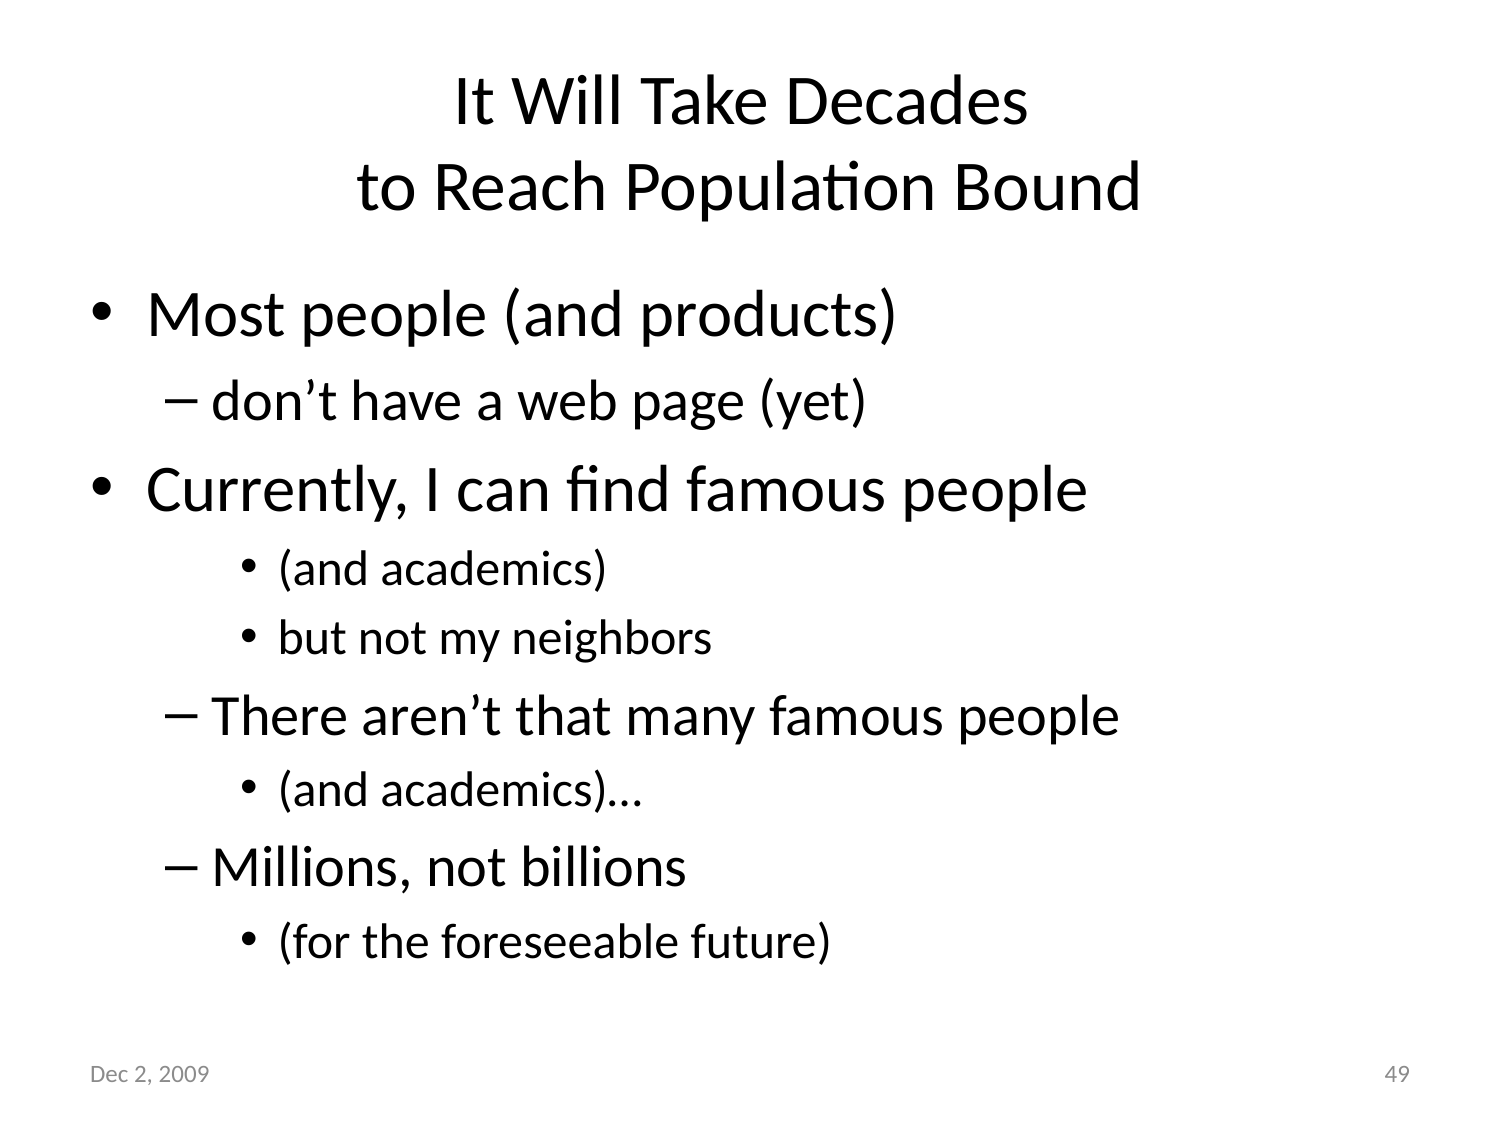

# It Will Take Decades to Reach Population Bound
Most people (and products)
don’t have a web page (yet)
Currently, I can find famous people
(and academics)
but not my neighbors
There aren’t that many famous people
(and academics)…
Millions, not billions
(for the foreseeable future)

Dec 2, 2009
49